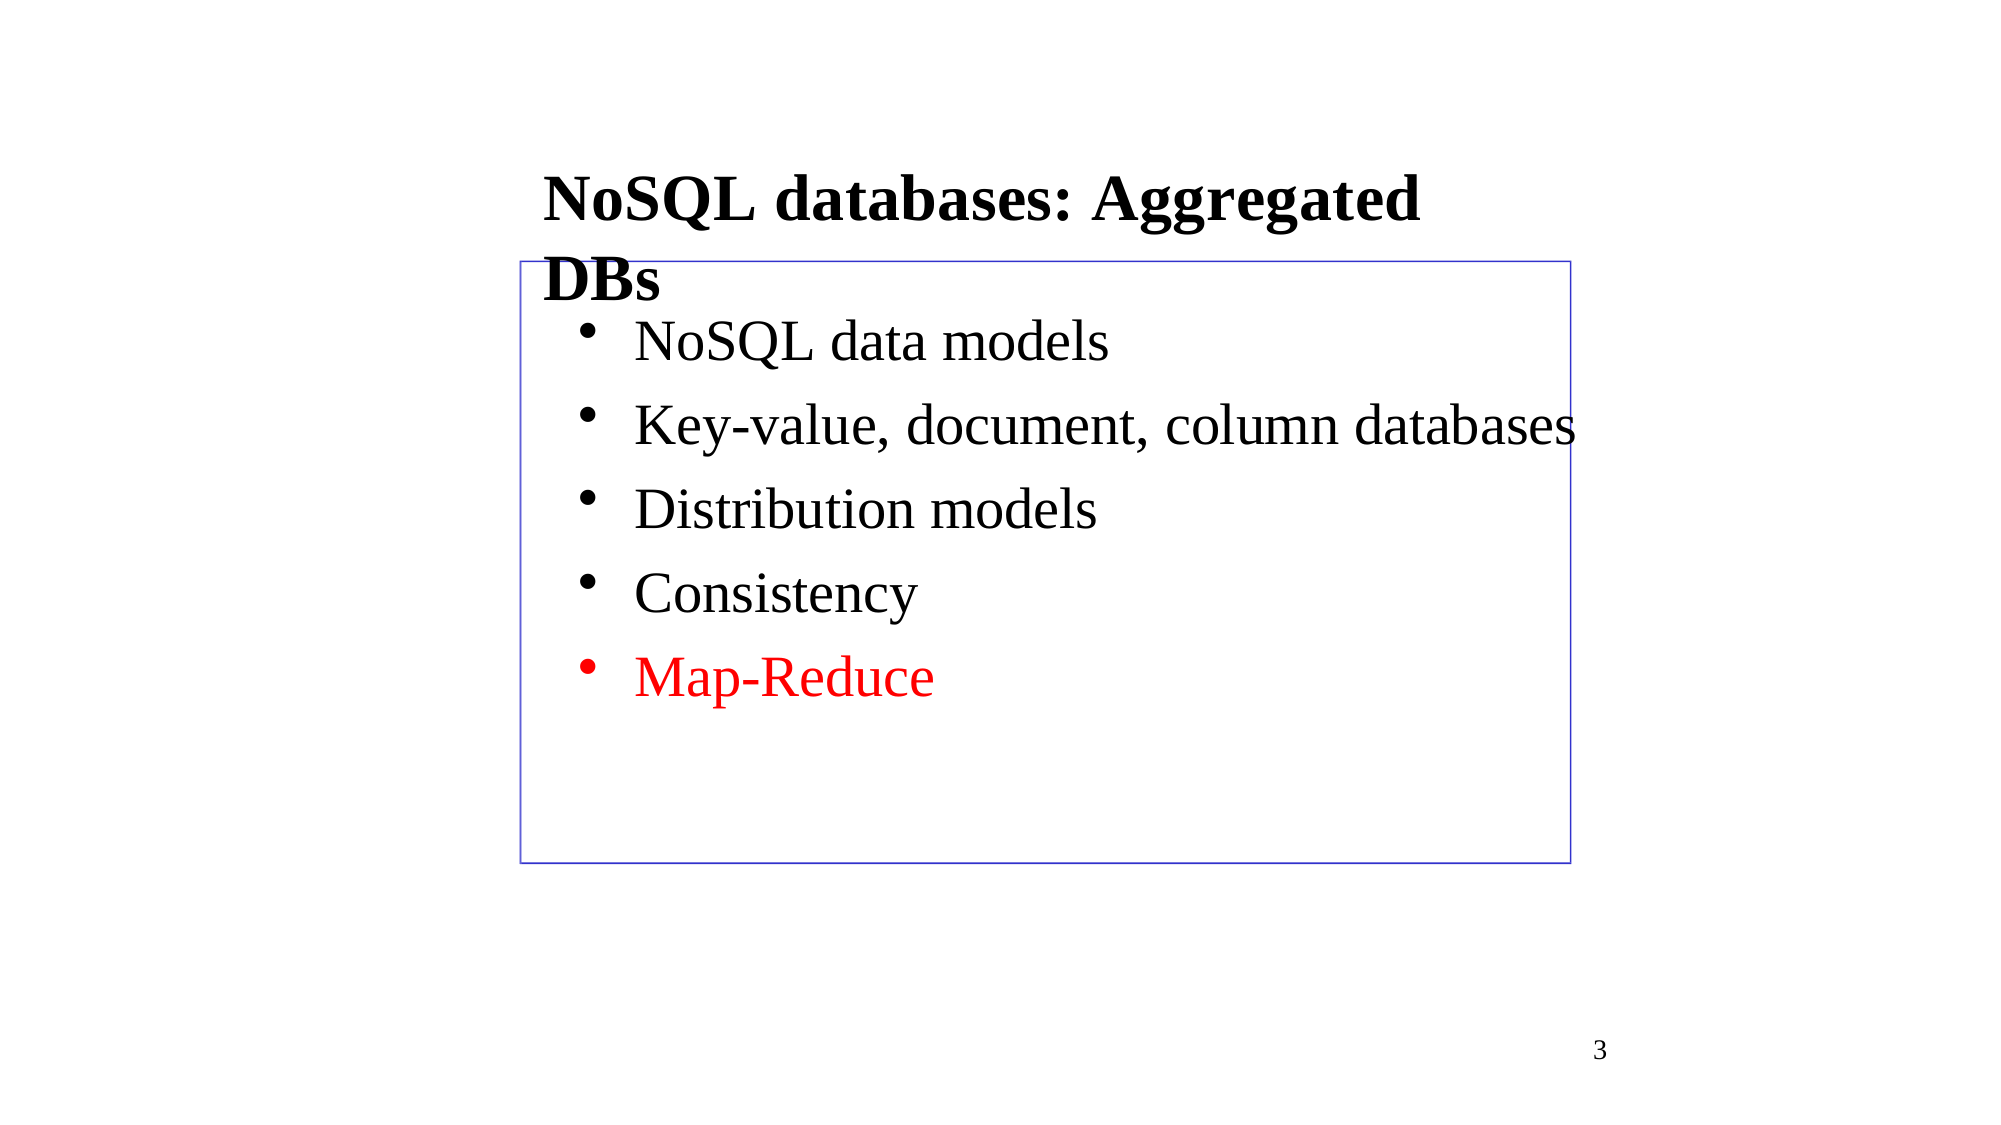

# NoSQL databases: Aggregated DBs

NoSQL data models
Key-value, document, column databases
Distribution models
Consistency
Map-Reduce
3